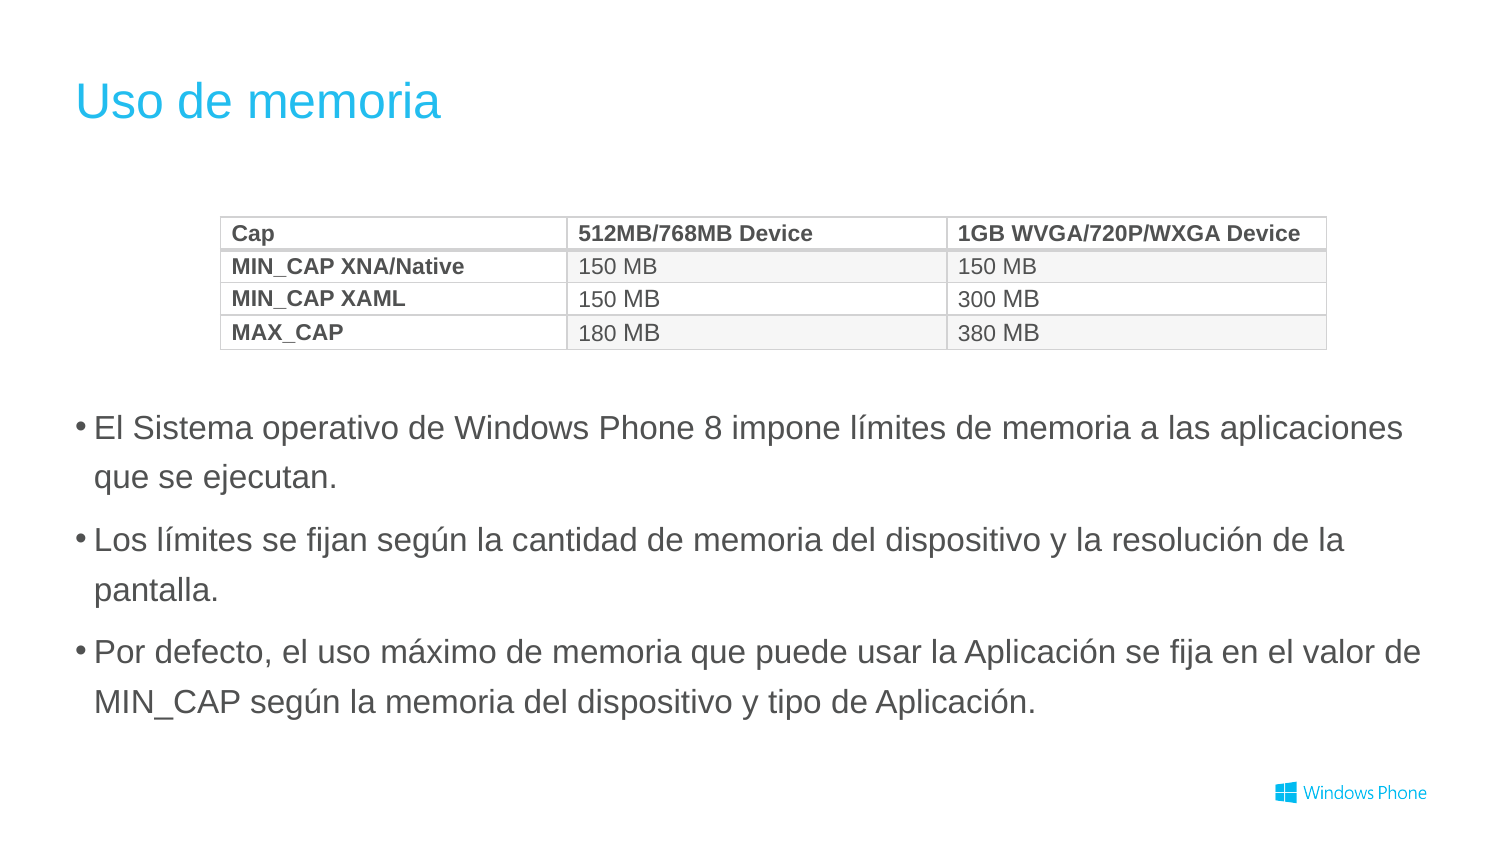

# Uso de memoria
| Cap | 512MB/768MB Device | 1GB WVGA/720P/WXGA Device |
| --- | --- | --- |
| MIN\_CAP XNA/Native | 150 MB | 150 MB |
| MIN\_CAP XAML | 150 MB | 300 MB |
| MAX\_CAP | 180 MB | 380 MB |
El Sistema operativo de Windows Phone 8 impone límites de memoria a las aplicaciones que se ejecutan.
Los límites se fijan según la cantidad de memoria del dispositivo y la resolución de la pantalla.
Por defecto, el uso máximo de memoria que puede usar la Aplicación se fija en el valor de MIN_CAP según la memoria del dispositivo y tipo de Aplicación.